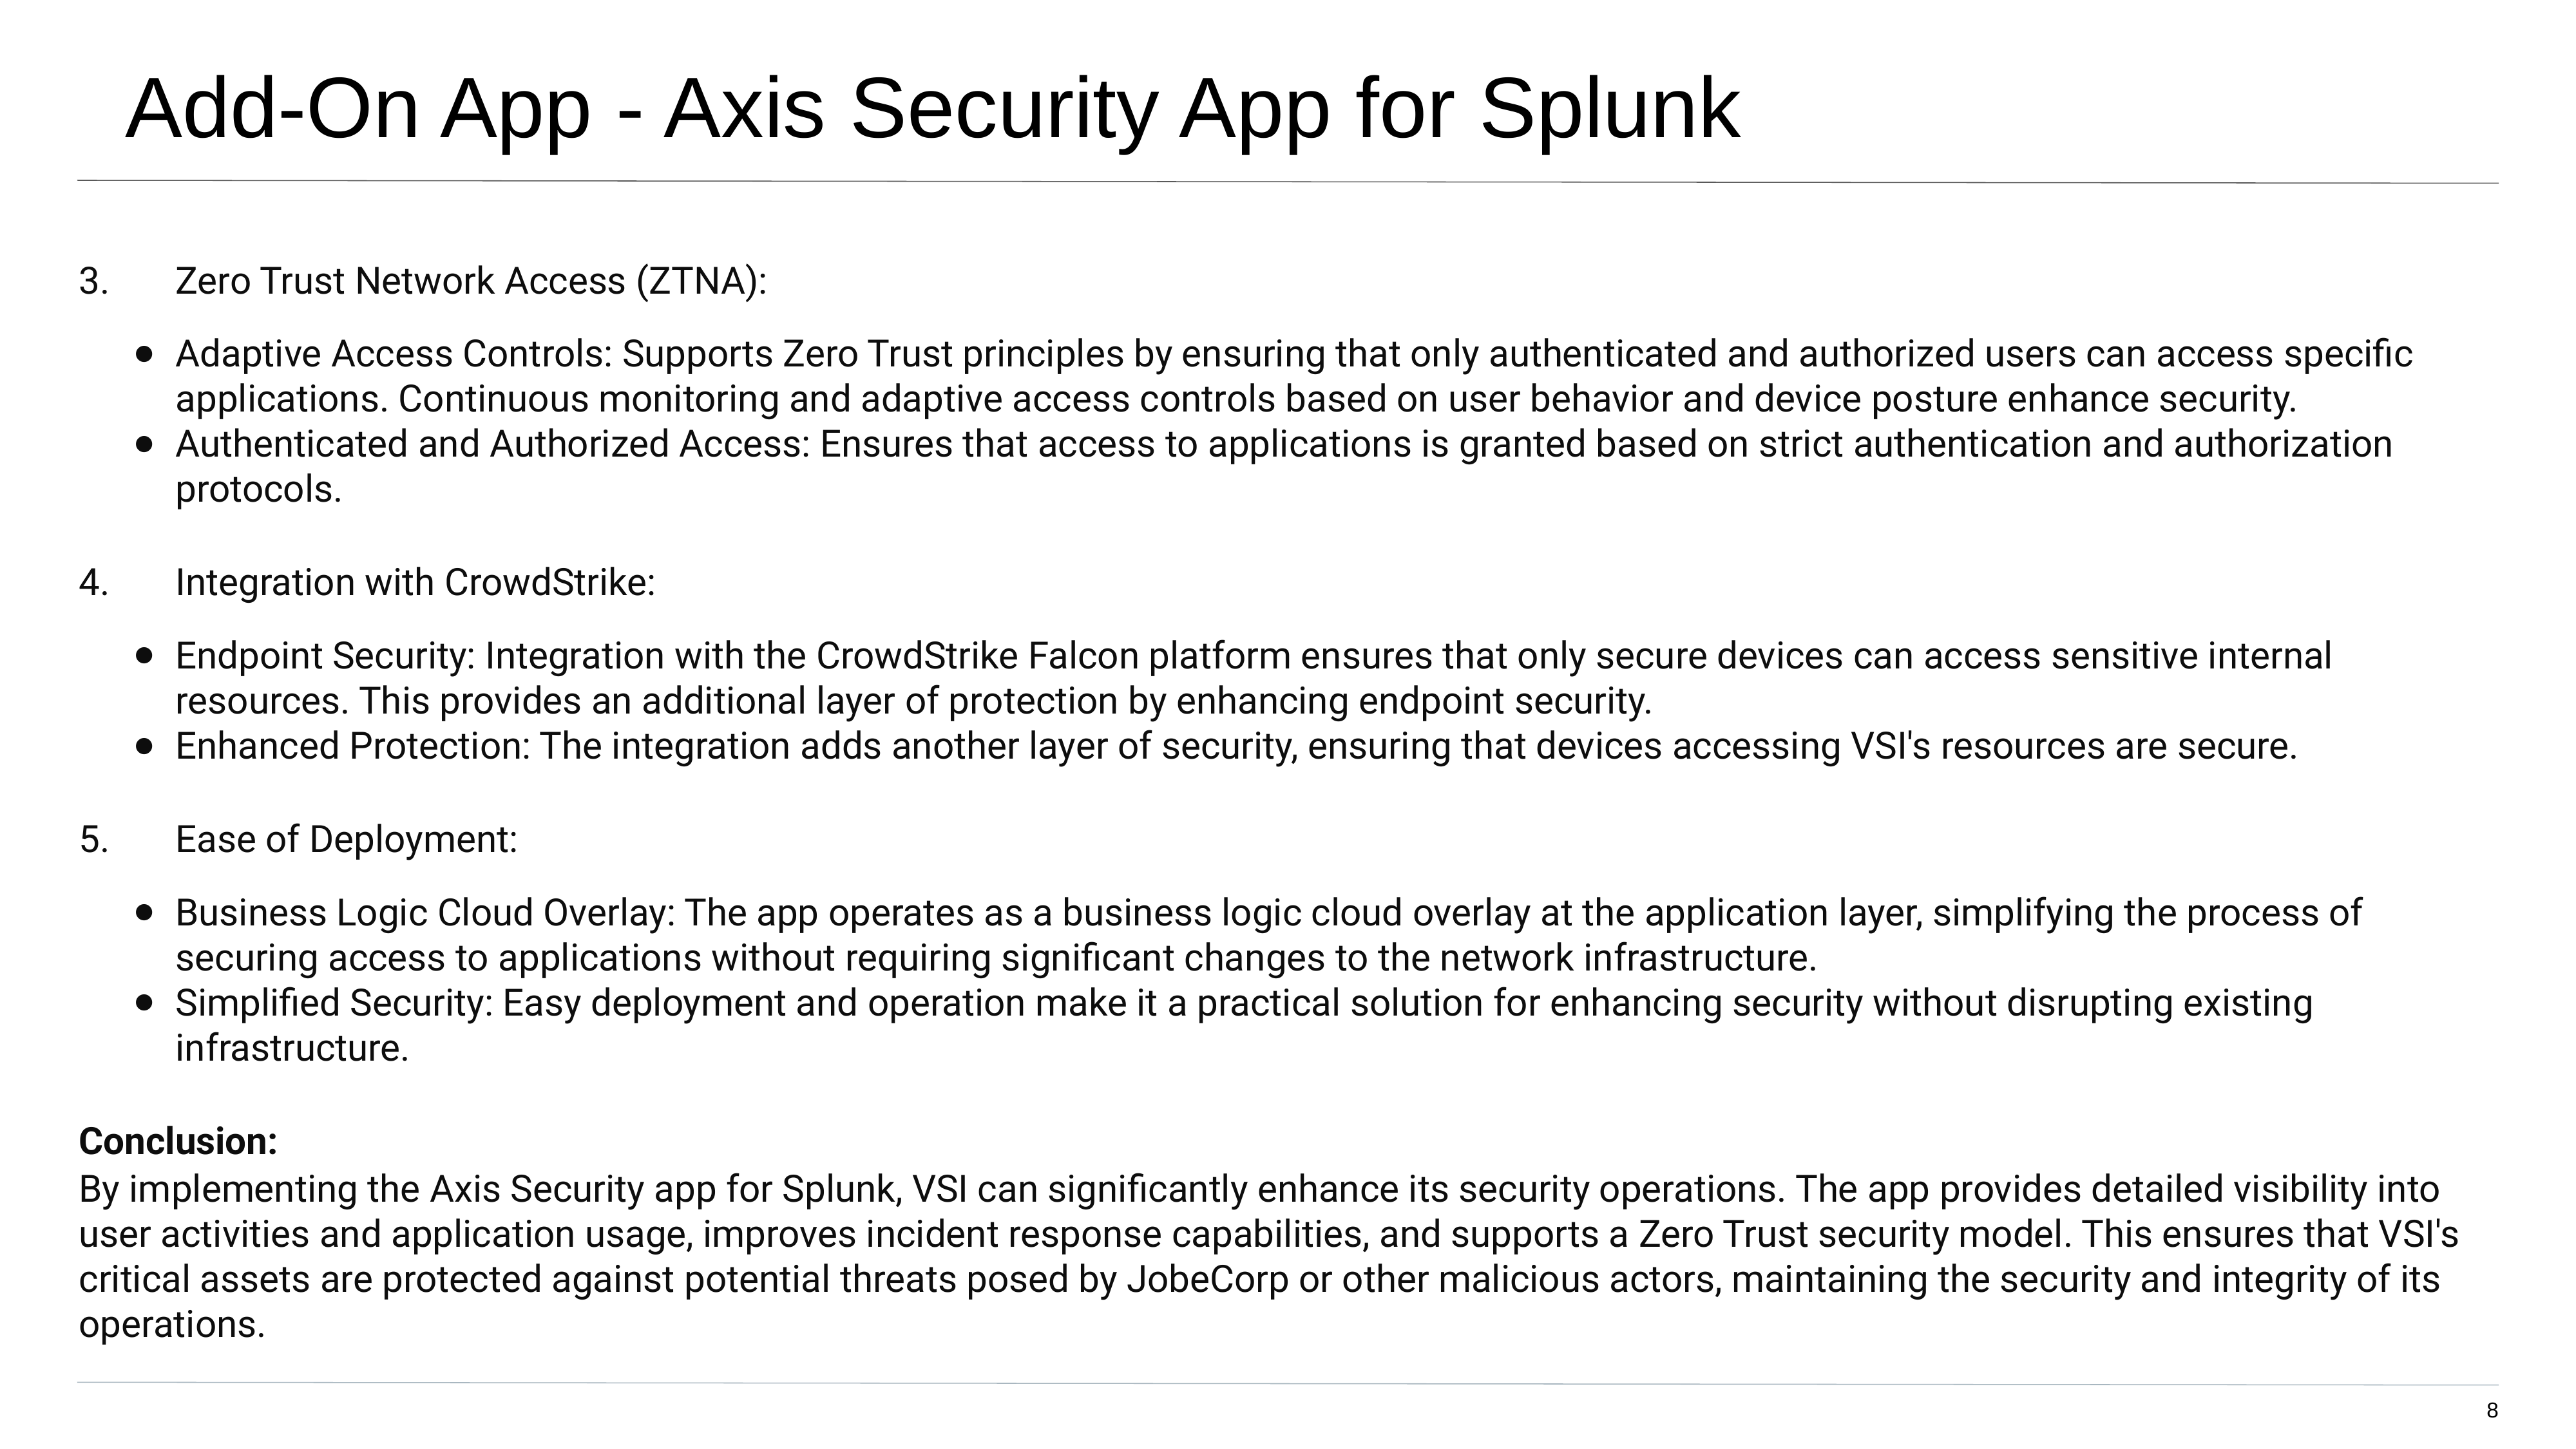

# Add-On App - Axis Security App for Splunk
3.	Zero Trust Network Access (ZTNA):
Adaptive Access Controls: Supports Zero Trust principles by ensuring that only authenticated and authorized users can access specific applications. Continuous monitoring and adaptive access controls based on user behavior and device posture enhance security.
Authenticated and Authorized Access: Ensures that access to applications is granted based on strict authentication and authorization protocols.
4.	Integration with CrowdStrike:
Endpoint Security: Integration with the CrowdStrike Falcon platform ensures that only secure devices can access sensitive internal resources. This provides an additional layer of protection by enhancing endpoint security.
Enhanced Protection: The integration adds another layer of security, ensuring that devices accessing VSI's resources are secure.
5.	Ease of Deployment:
Business Logic Cloud Overlay: The app operates as a business logic cloud overlay at the application layer, simplifying the process of securing access to applications without requiring significant changes to the network infrastructure.
Simplified Security: Easy deployment and operation make it a practical solution for enhancing security without disrupting existing infrastructure.
Conclusion:
By implementing the Axis Security app for Splunk, VSI can significantly enhance its security operations. The app provides detailed visibility into user activities and application usage, improves incident response capabilities, and supports a Zero Trust security model. This ensures that VSI's critical assets are protected against potential threats posed by JobeCorp or other malicious actors, maintaining the security and integrity of its operations.

8